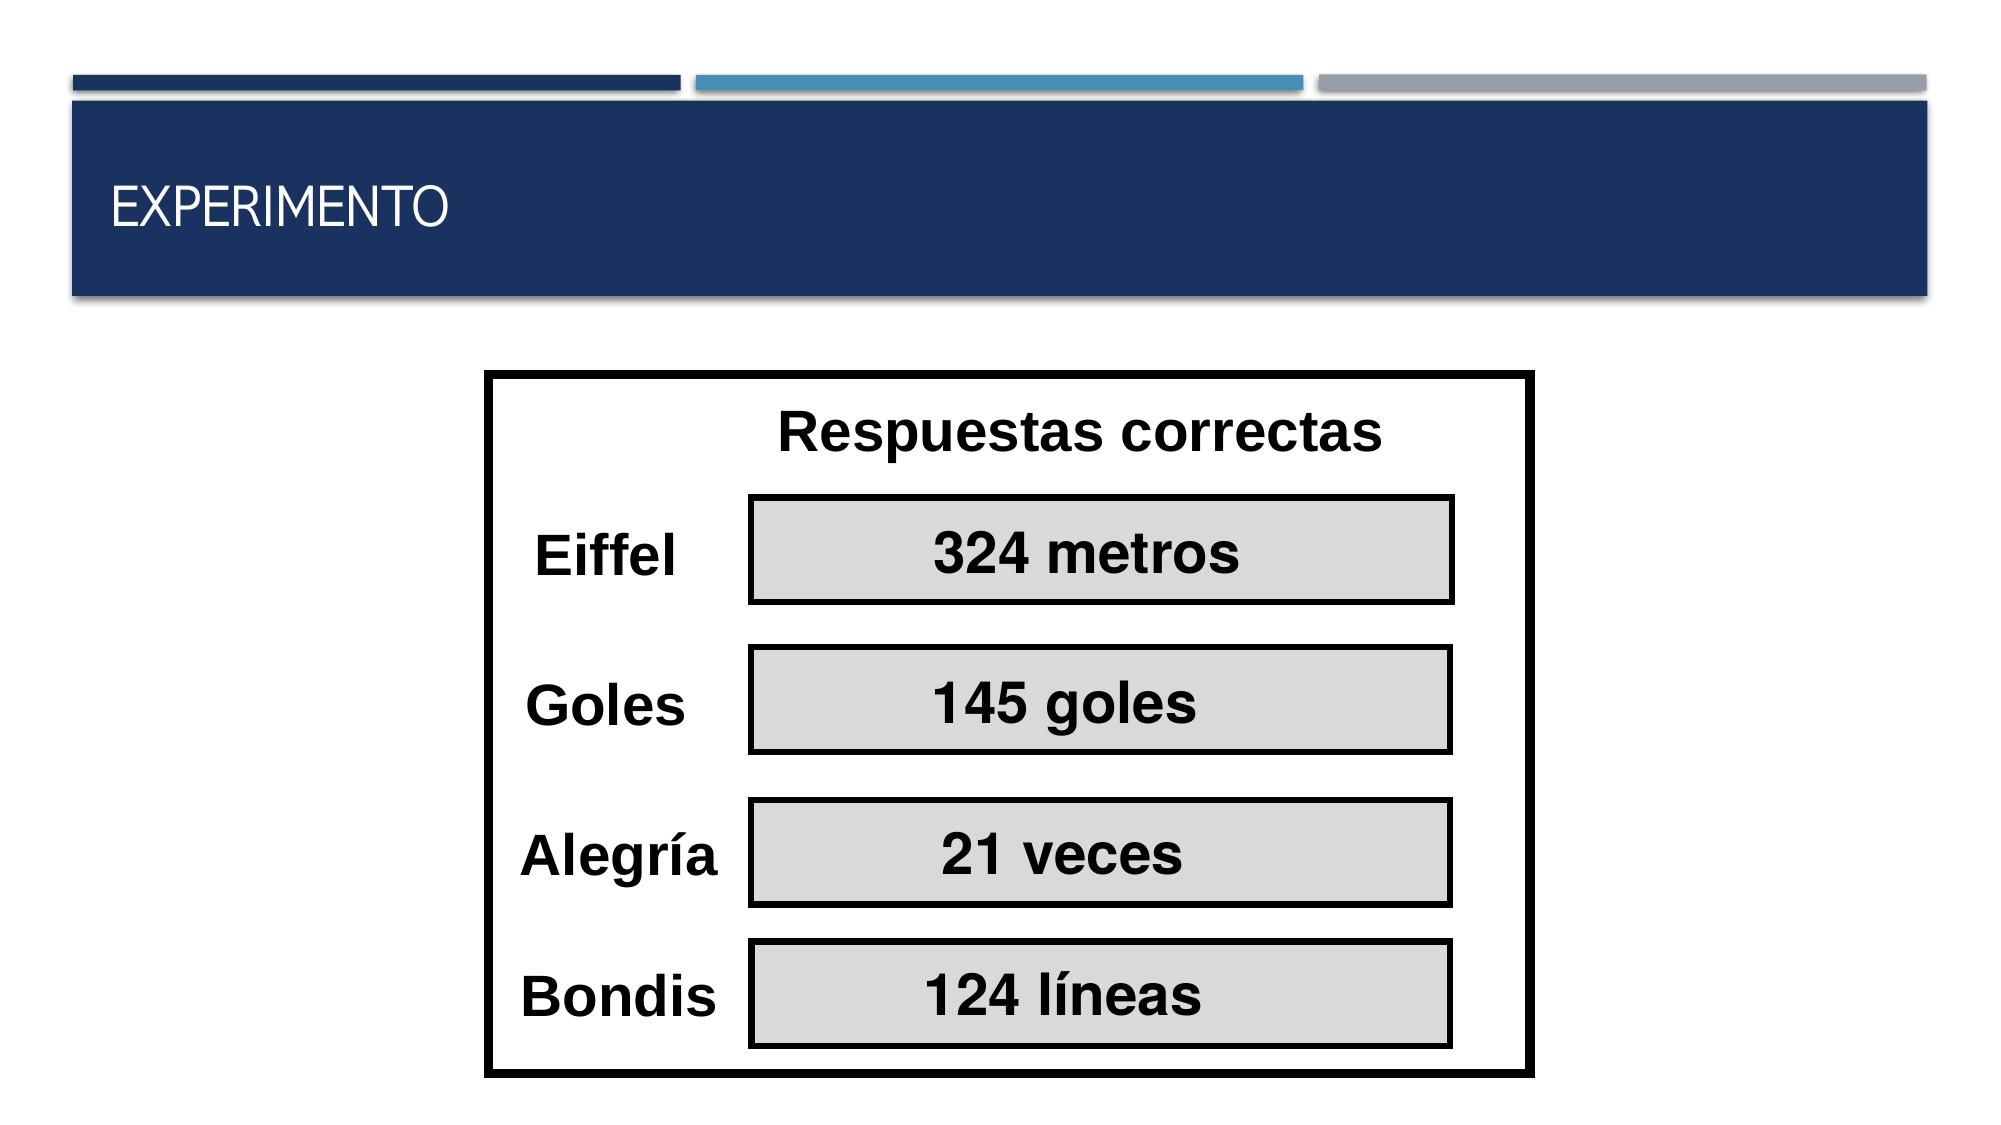

# experimento

Respuestas correctas

Eiffel

Goles

Alegría
324 metros
145 goles
21 veces

124 líneas
Bondis